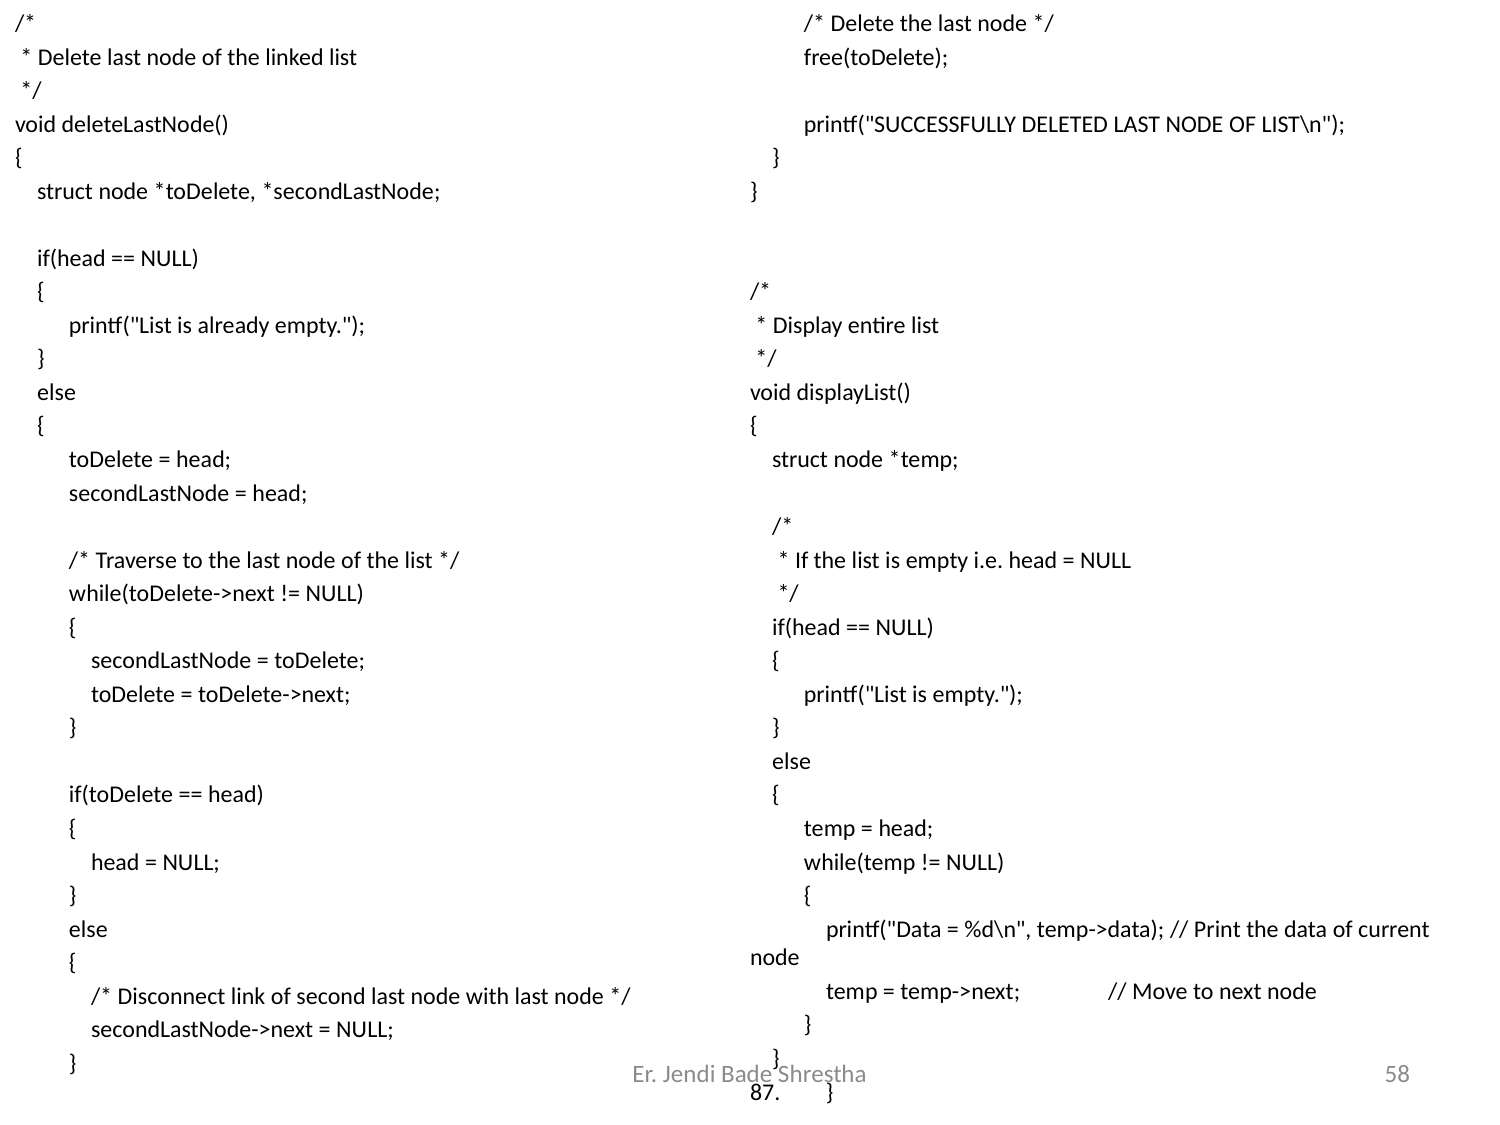

/*
 * Delete last node of the linked list
 */
void deleteLastNode()
{
    struct node *toDelete, *secondLastNode;

    if(head == NULL)
    {
	printf("List is already empty.");
    }
    else
    {
	toDelete = head;
	secondLastNode = head;

	/* Traverse to the last node of the list */
	while(toDelete->next != NULL)
	{
	    secondLastNode = toDelete;
	    toDelete = toDelete->next;
	}

	if(toDelete == head)
	{
	    head = NULL;
	}
	else
	{
	    /* Disconnect link of second last node with last node */
	    secondLastNode->next = NULL;
	}

	/* Delete the last node */
	free(toDelete);

	printf("SUCCESSFULLY DELETED LAST NODE OF LIST\n");
    }
}

/*
 * Display entire list
 */
void displayList()
{
    struct node *temp;

    /*
     * If the list is empty i.e. head = NULL
     */
    if(head == NULL)
    {
	printf("List is empty.");
    }
    else
    {
	temp = head;
	while(temp != NULL)
	{
	    printf("Data = %d\n", temp->data); // Print the data of current node
	    temp = temp->next;                // Move to next node
	}
    }
}
Er. Jendi Bade Shrestha
58